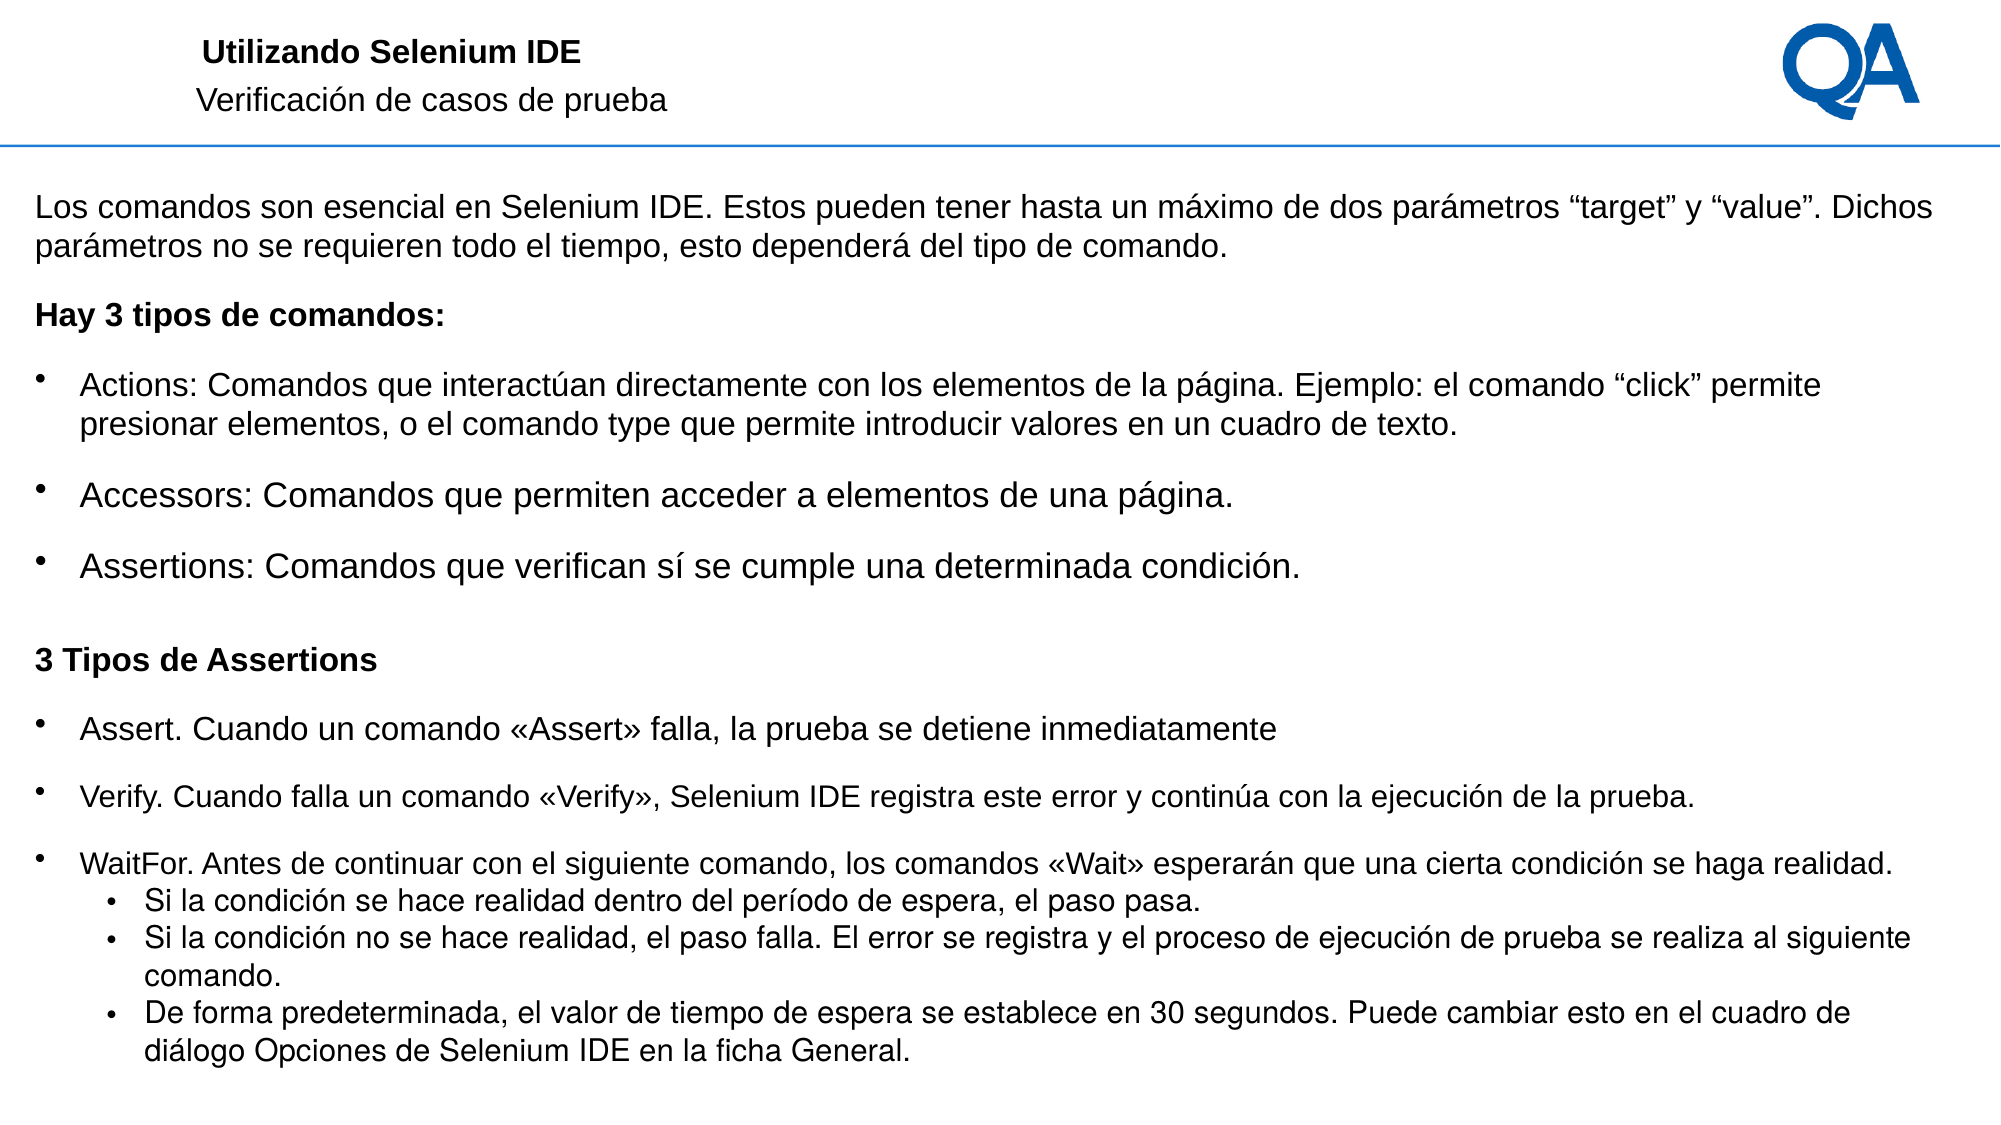

# Utilizando Selenium IDE
Verificación de casos de prueba
Los comandos son esencial en Selenium IDE. Estos pueden tener hasta un máximo de dos parámetros “target” y “value”. Dichos parámetros no se requieren todo el tiempo, esto dependerá del tipo de comando.
Hay 3 tipos de comandos:
Actions: Comandos que interactúan directamente con los elementos de la página. Ejemplo: el comando “click” permite presionar elementos, o el comando type que permite introducir valores en un cuadro de texto.
Accessors: Comandos que permiten acceder a elementos de una página.
Assertions: Comandos que verifican sí se cumple una determinada condición.

3 Tipos de Assertions
Assert. Cuando un comando «Assert» falla, la prueba se detiene inmediatamente
Verify. Cuando falla un comando «Verify», Selenium IDE registra este error y continúa con la ejecución de la prueba.
WaitFor. Antes de continuar con el siguiente comando, los comandos «Wait» esperarán que una cierta condición se haga realidad.
Si la condición se hace realidad dentro del período de espera, el paso pasa.
Si la condición no se hace realidad, el paso falla. El error se registra y el proceso de ejecución de prueba se realiza al siguiente comando.
De forma predeterminada, el valor de tiempo de espera se establece en 30 segundos. Puede cambiar esto en el cuadro de diálogo Opciones de Selenium IDE en la ficha General.